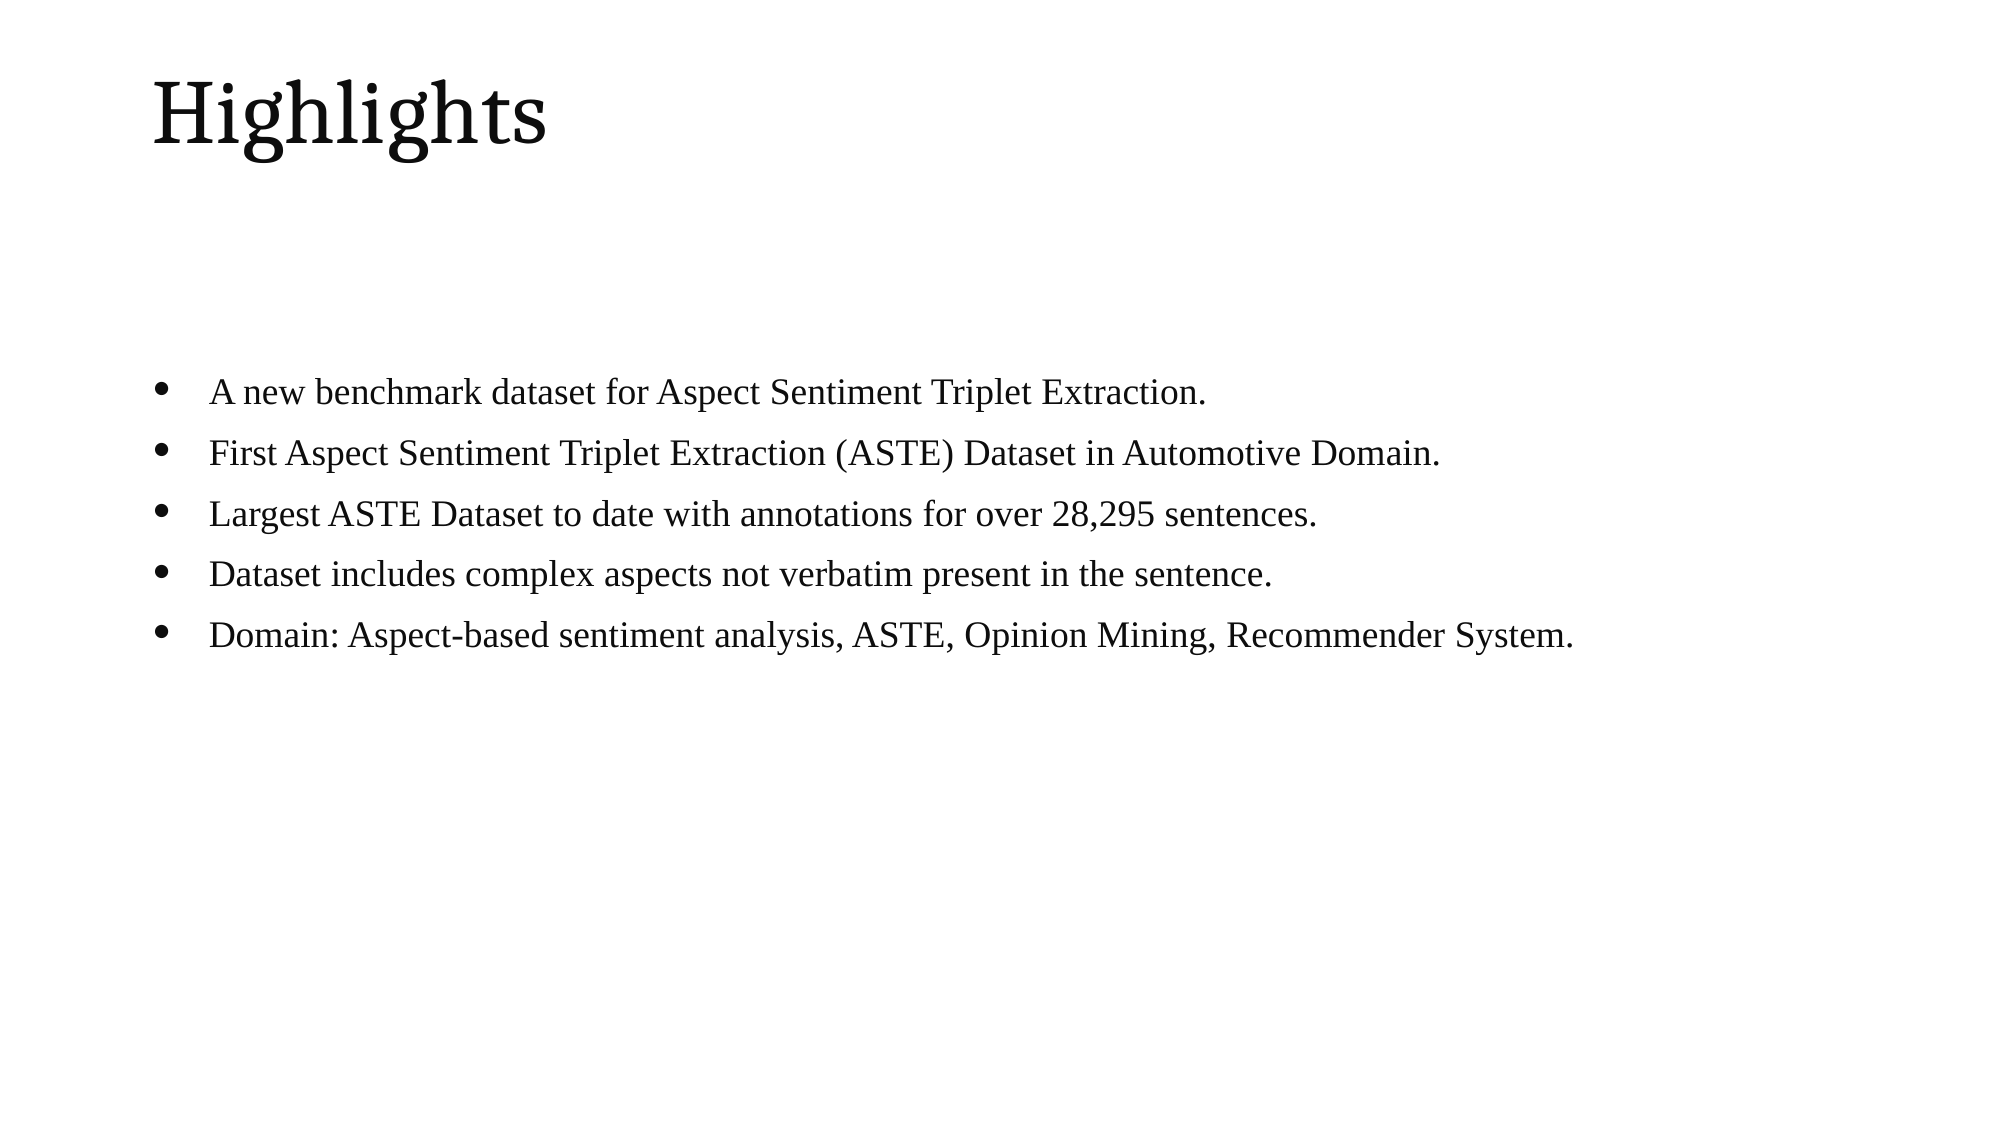

# Highlights

A new benchmark dataset for Aspect Sentiment Triplet Extraction.
First Aspect Sentiment Triplet Extraction (ASTE) Dataset in Automotive Domain.
Largest ASTE Dataset to date with annotations for over 28,295 sentences.
Dataset includes complex aspects not verbatim present in the sentence.
Domain: Aspect-based sentiment analysis, ASTE, Opinion Mining, Recommender System.